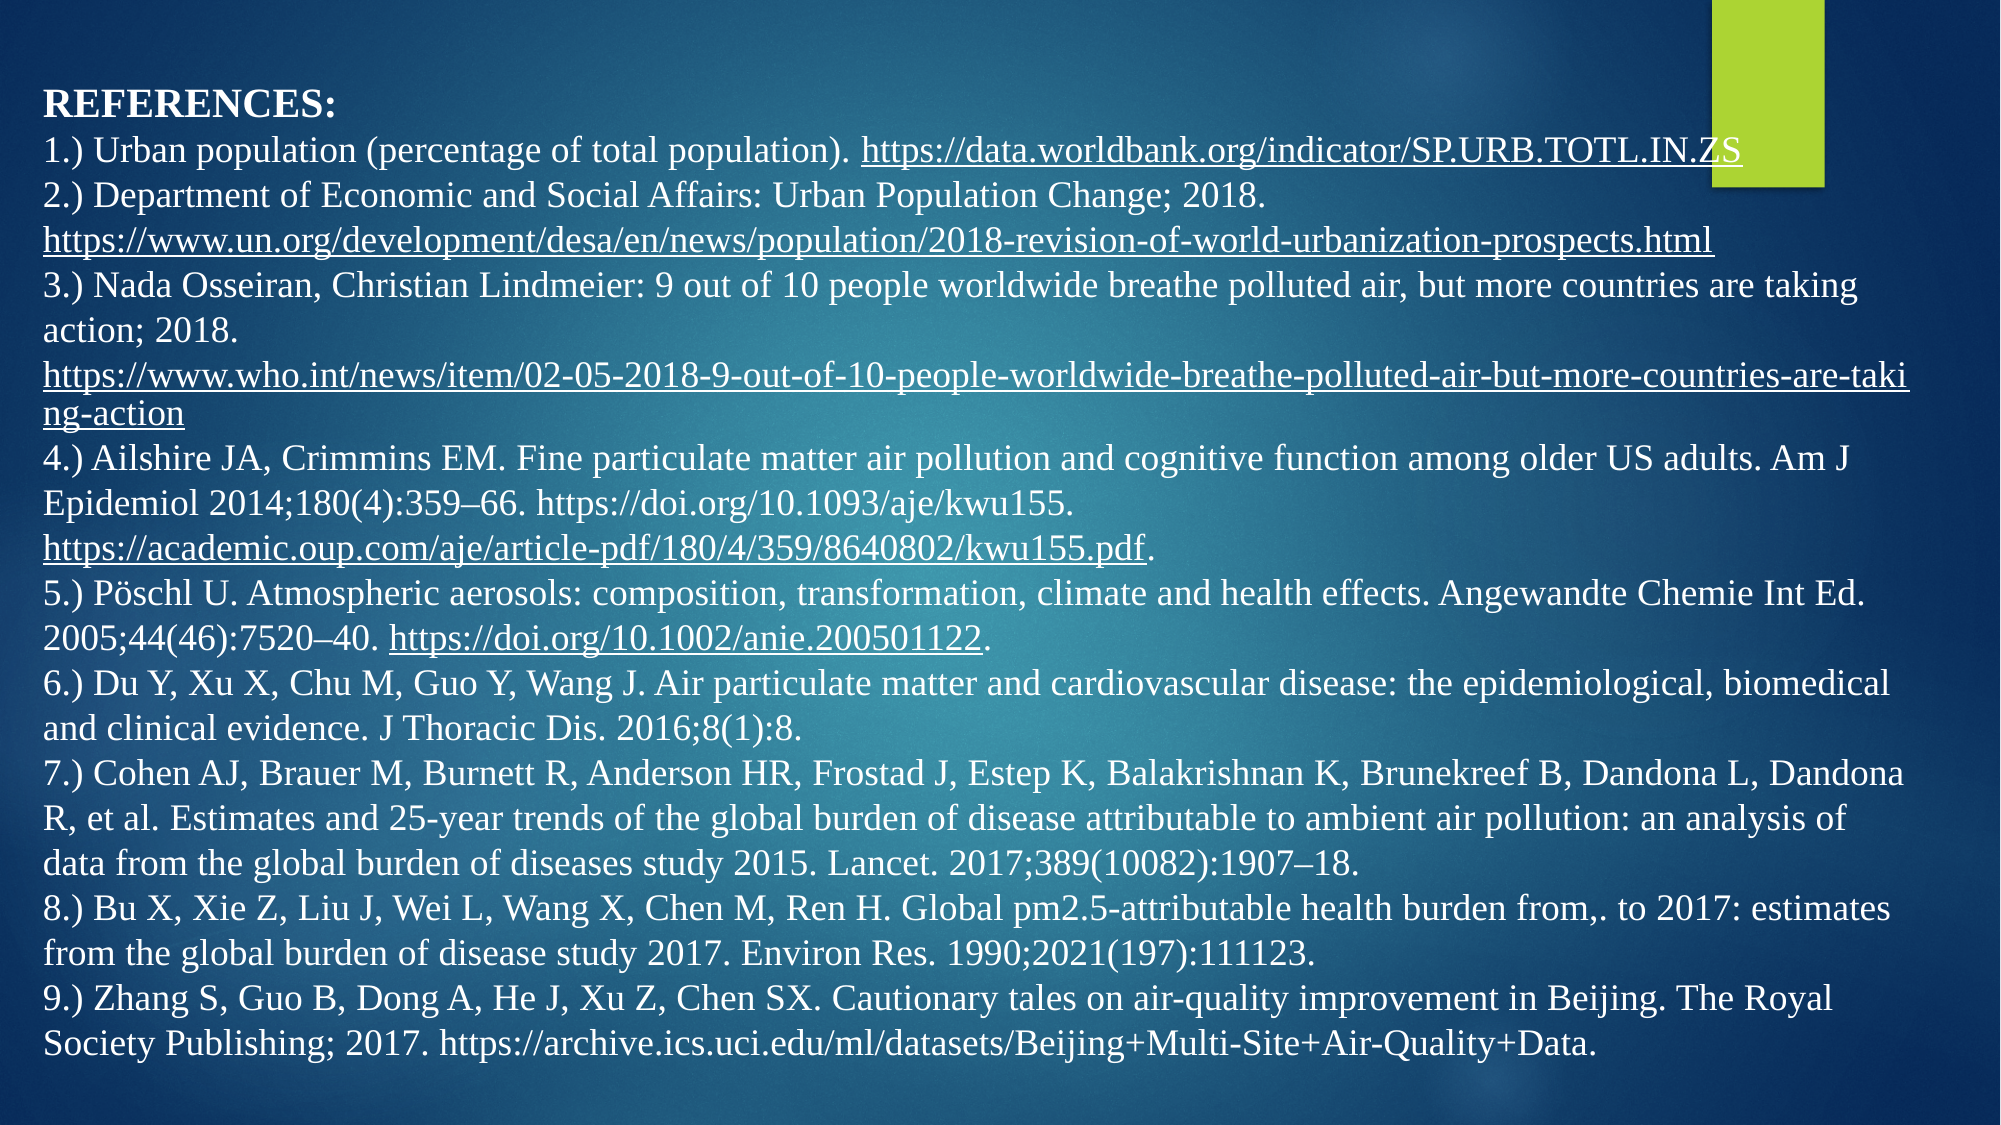

REFERENCES:
1.) Urban population (percentage of total population). https://data.worldbank.org/indicator/SP.URB.TOTL.IN.ZS
2.) Department of Economic and Social Affairs: Urban Population Change; 2018. https://www.un.org/development/desa/en/news/population/2018-revision-of-world-urbanization-prospects.html
3.) Nada Osseiran, Christian Lindmeier: 9 out of 10 people worldwide breathe polluted air, but more countries are taking action; 2018. https://www.who.int/news/item/02-05-2018-9-out-of-10-people-worldwide-breathe-polluted-air-but-more-countries-are-taking-action
4.) Ailshire JA, Crimmins EM. Fine particulate matter air pollution and cognitive function among older US adults. Am J Epidemiol 2014;180(4):359–66. https://doi.org/10.1093/aje/kwu155. https://academic.oup.com/aje/article-pdf/180/4/359/8640802/kwu155.pdf.
5.) Pöschl U. Atmospheric aerosols: composition, transformation, climate and health effects. Angewandte Chemie Int Ed. 2005;44(46):7520–40. https://doi.org/10.1002/anie.200501122.
6.) Du Y, Xu X, Chu M, Guo Y, Wang J. Air particulate matter and cardiovascular disease: the epidemiological, biomedical and clinical evidence. J Thoracic Dis. 2016;8(1):8.
7.) Cohen AJ, Brauer M, Burnett R, Anderson HR, Frostad J, Estep K, Balakrishnan K, Brunekreef B, Dandona L, Dandona R, et al. Estimates and 25-year trends of the global burden of disease attributable to ambient air pollution: an analysis of data from the global burden of diseases study 2015. Lancet. 2017;389(10082):1907–18.
8.) Bu X, Xie Z, Liu J, Wei L, Wang X, Chen M, Ren H. Global pm2.5-attributable health burden from,. to 2017: estimates from the global burden of disease study 2017. Environ Res. 1990;2021(197):111123.
9.) Zhang S, Guo B, Dong A, He J, Xu Z, Chen SX. Cautionary tales on air-quality improvement in Beijing. The Royal Society Publishing; 2017. https://archive.ics.uci.edu/ml/datasets/Beijing+Multi-Site+Air-Quality+Data.